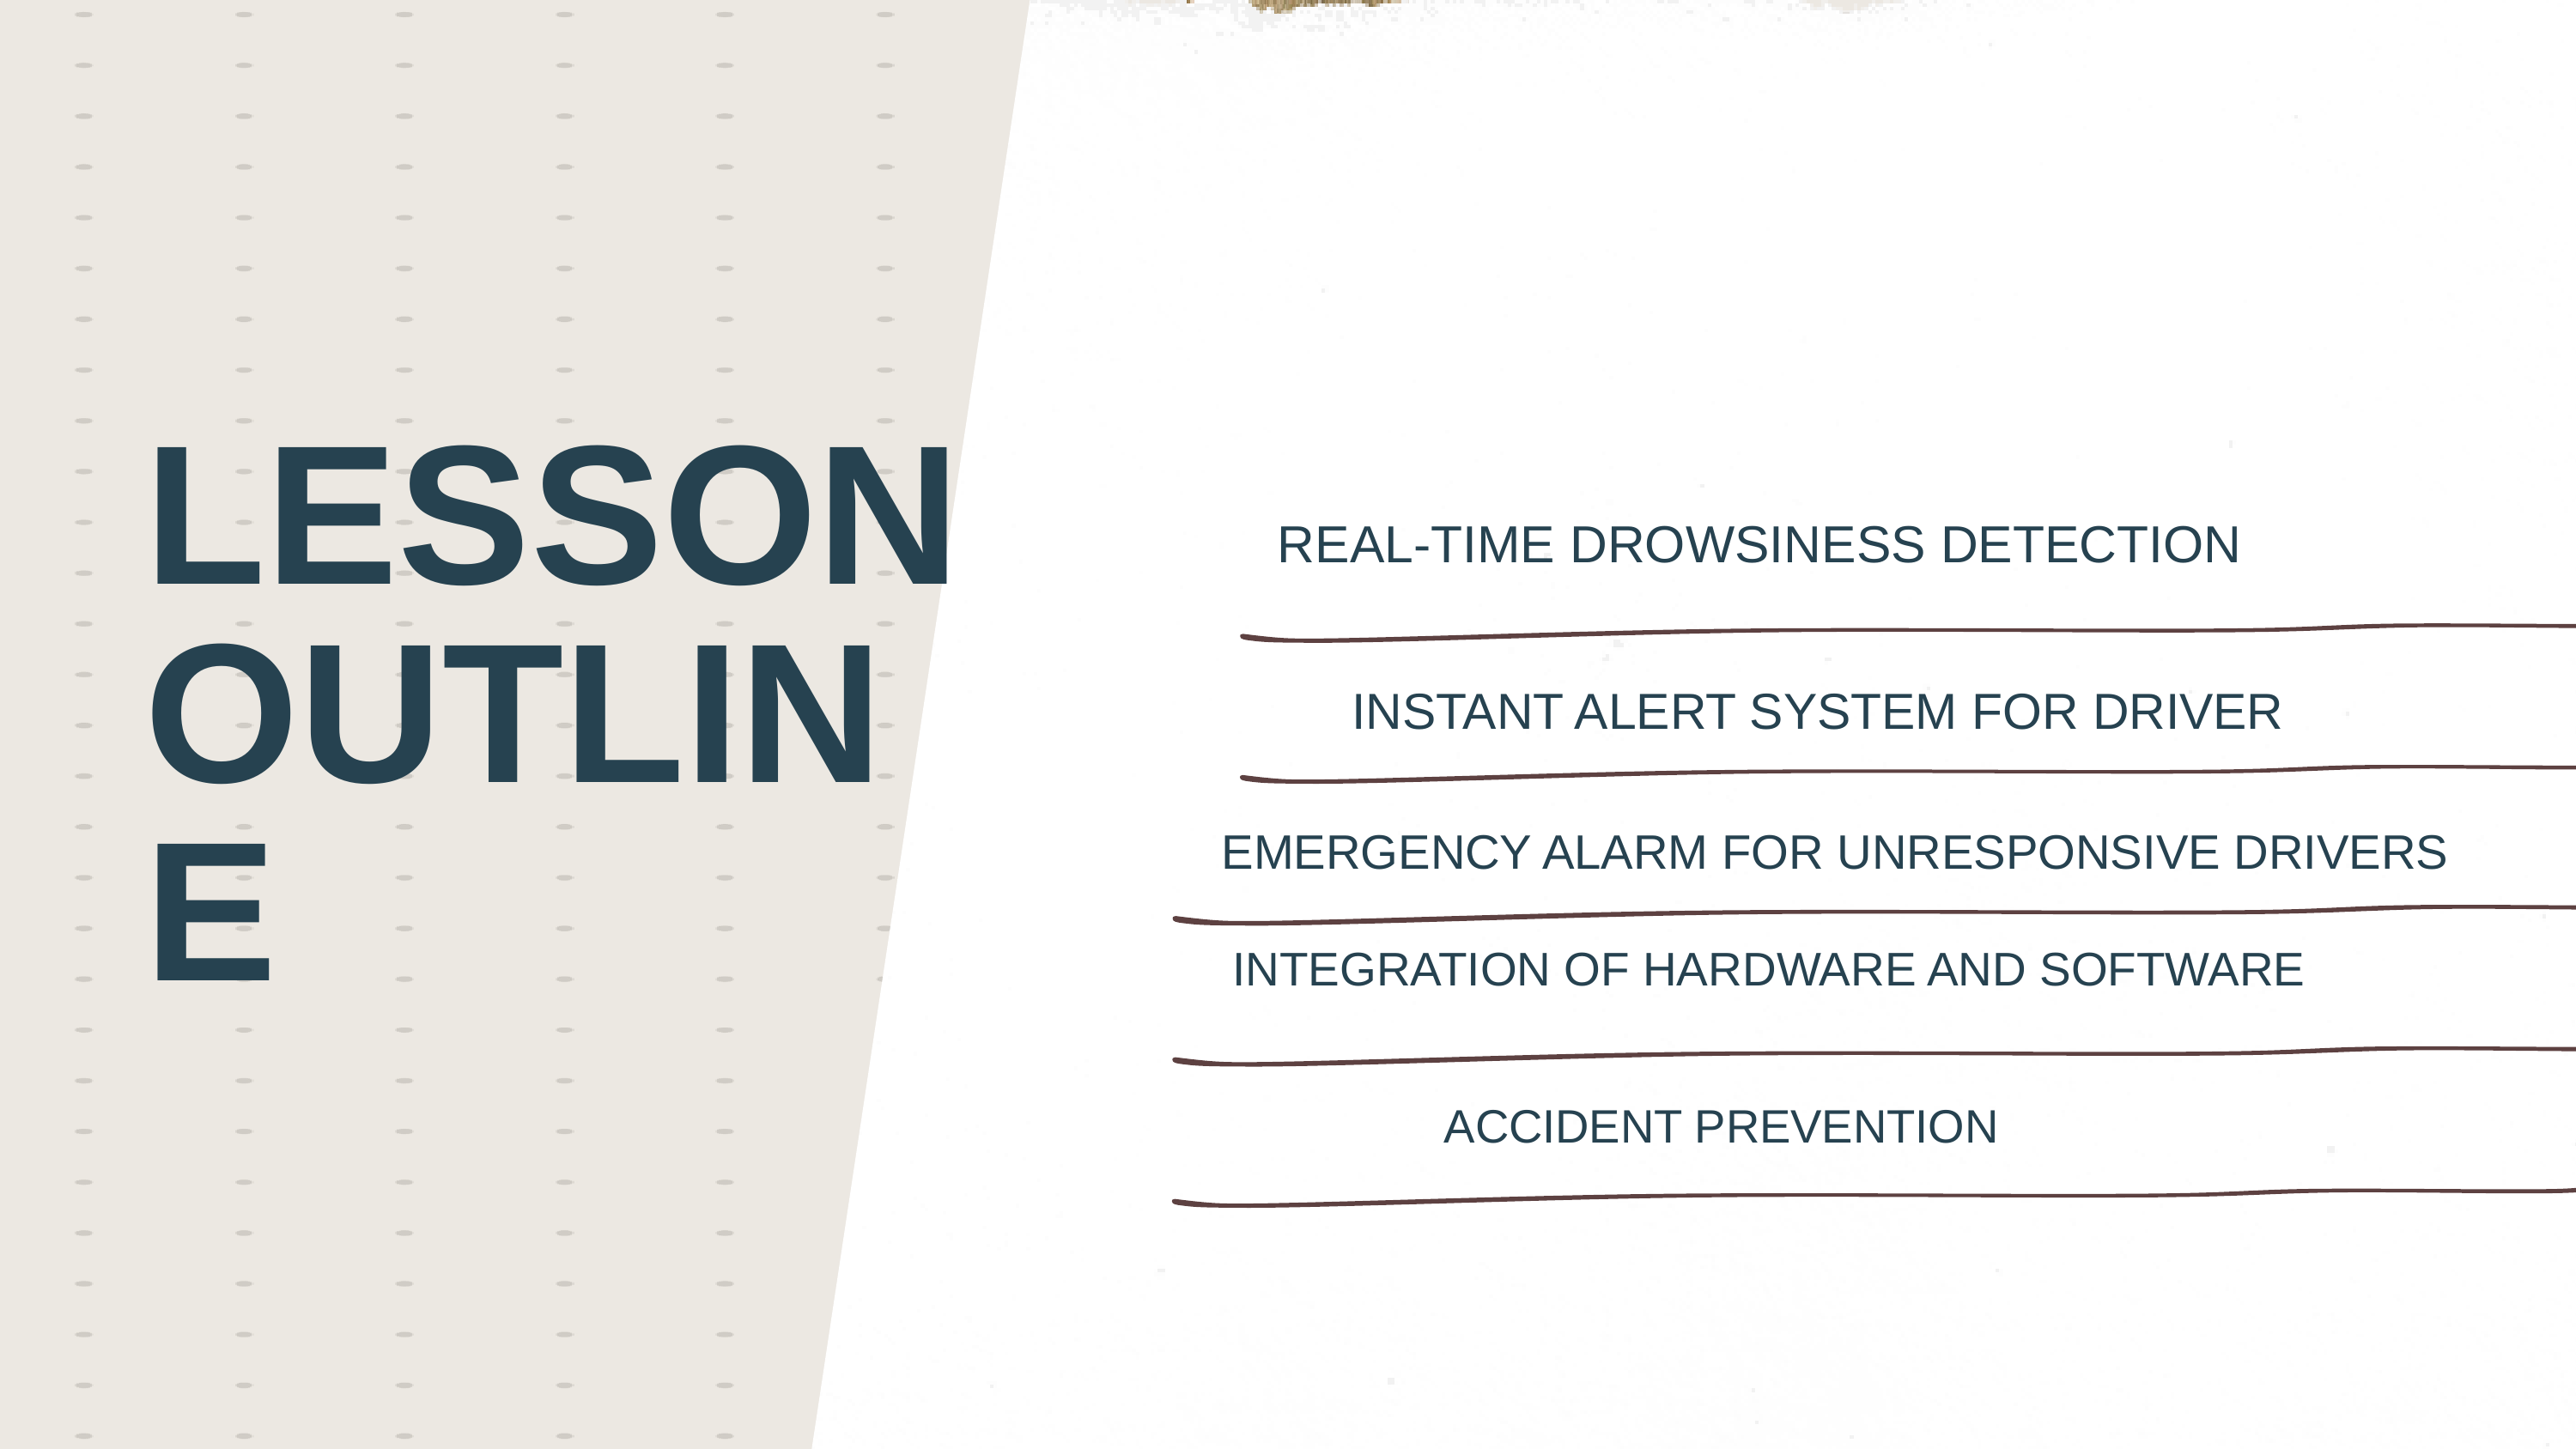

LESSON OUTLINE
REAL-TIME DROWSINESS DETECTION

INSTANT ALERT SYSTEM FOR DRIVER

EMERGENCY ALARM FOR UNRESPONSIVE DRIVERS

INTEGRATION OF HARDWARE AND SOFTWARE

ACCIDENT PREVENTION